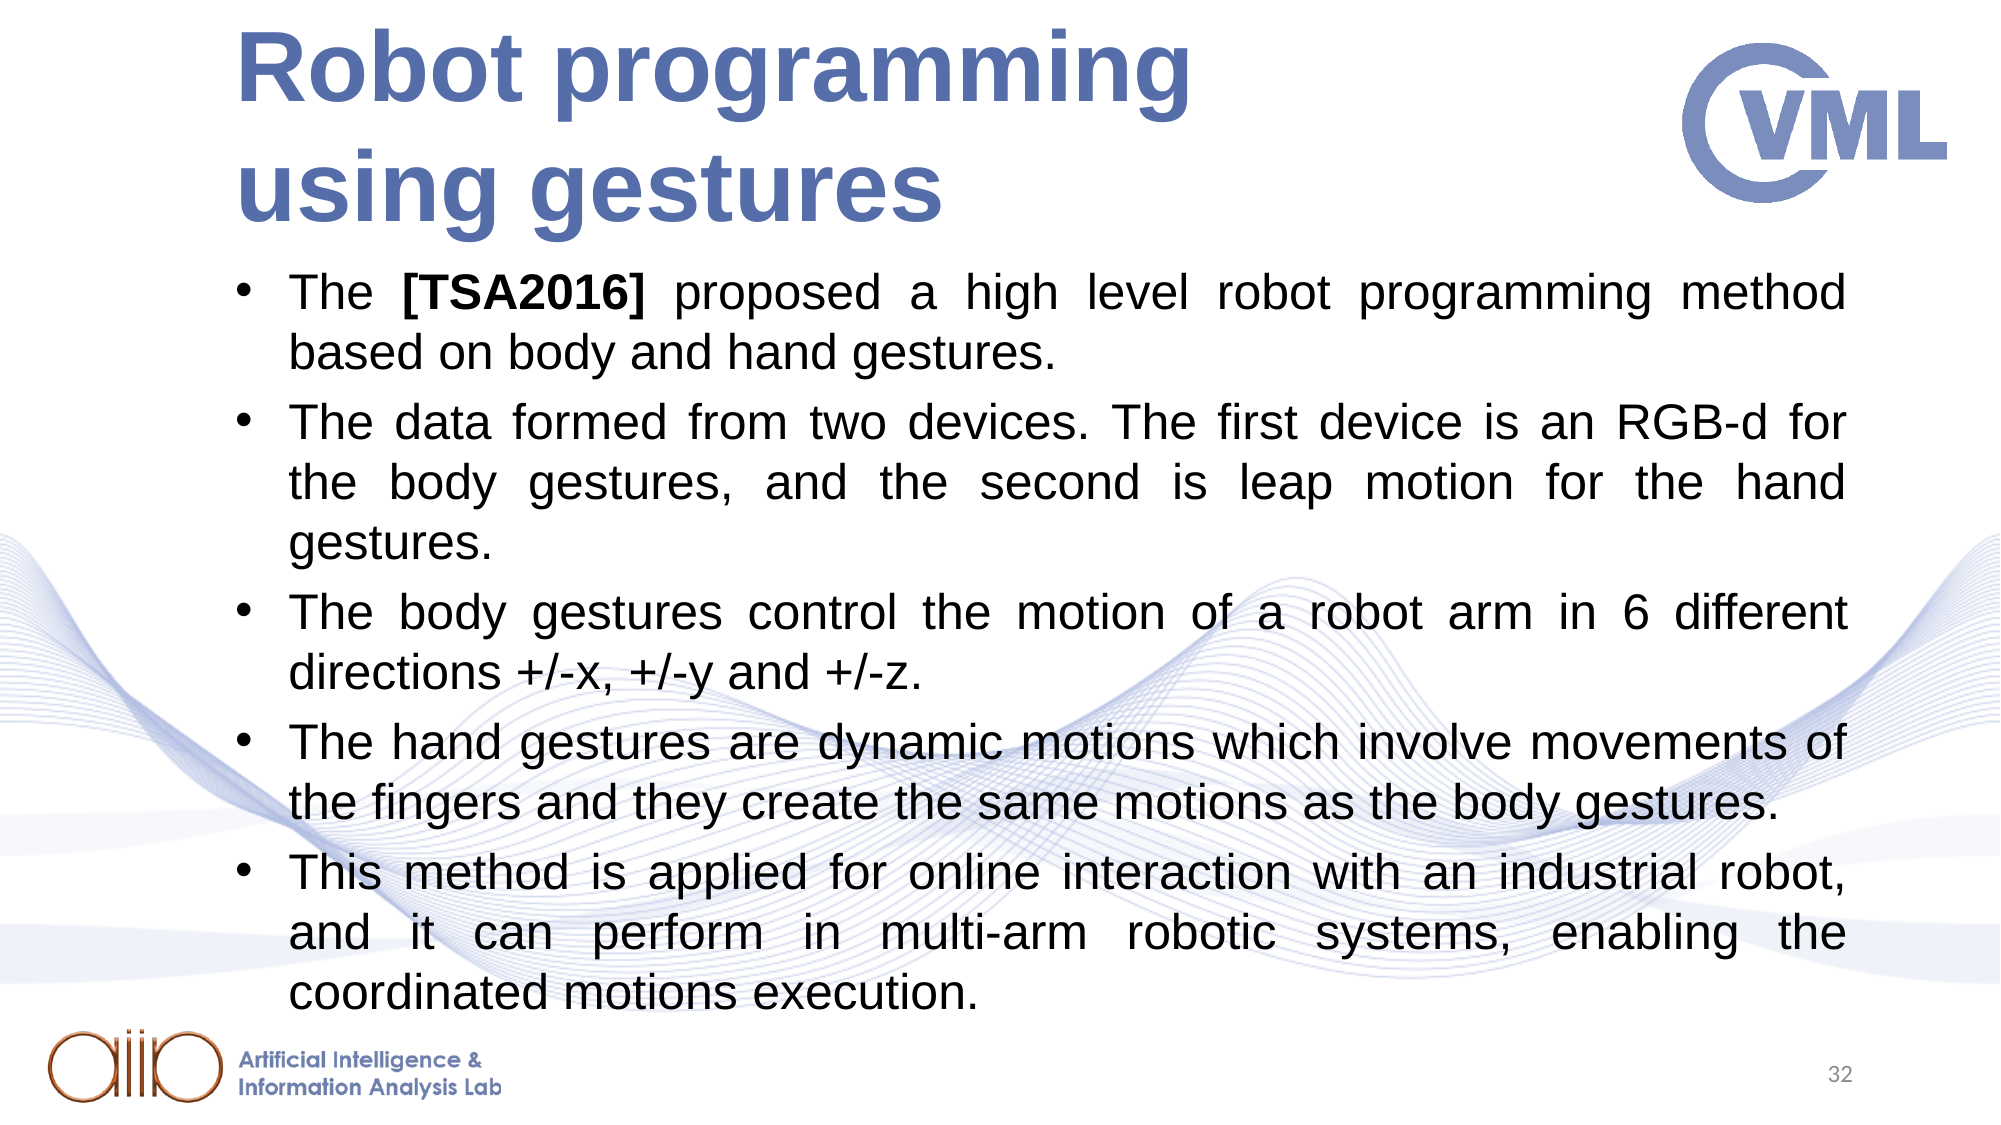

# Robot programming using gestures
The [TSA2016] proposed a high level robot programming method based on body and hand gestures.
The data formed from two devices. The first device is an RGB-d for the body gestures, and the second is leap motion for the hand gestures.
The body gestures control the motion of a robot arm in 6 different directions +/-x, +/-y and +/-z.
The hand gestures are dynamic motions which involve movements of the fingers and they create the same motions as the body gestures.
This method is applied for online interaction with an industrial robot, and it can perform in multi-arm robotic systems, enabling the coordinated motions execution.

32